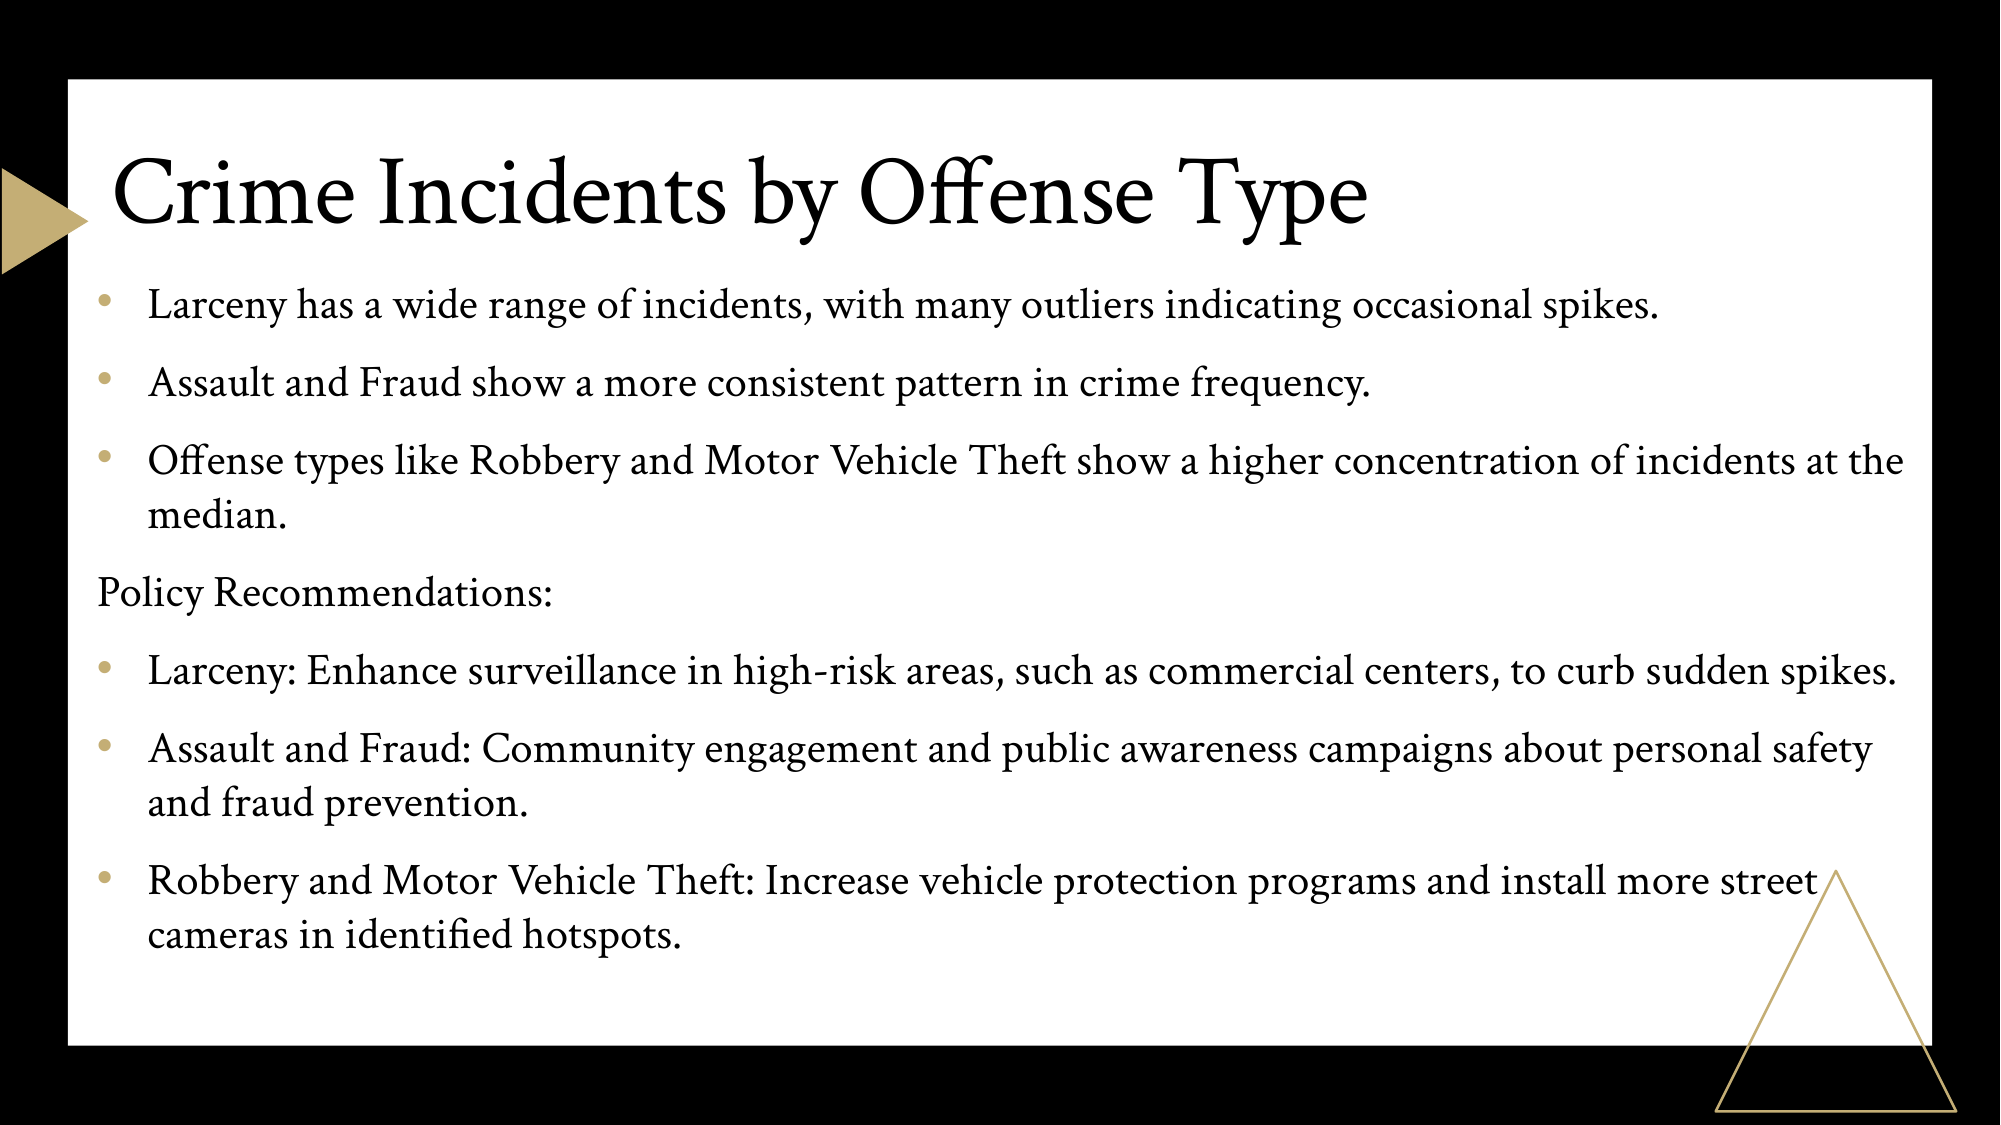

# Crime Incidents by Offense Type
Larceny has a wide range of incidents, with many outliers indicating occasional spikes.
Assault and Fraud show a more consistent pattern in crime frequency.
Offense types like Robbery and Motor Vehicle Theft show a higher concentration of incidents at the median.
Policy Recommendations:
Larceny: Enhance surveillance in high-risk areas, such as commercial centers, to curb sudden spikes.
Assault and Fraud: Community engagement and public awareness campaigns about personal safety and fraud prevention.
Robbery and Motor Vehicle Theft: Increase vehicle protection programs and install more street cameras in identified hotspots.